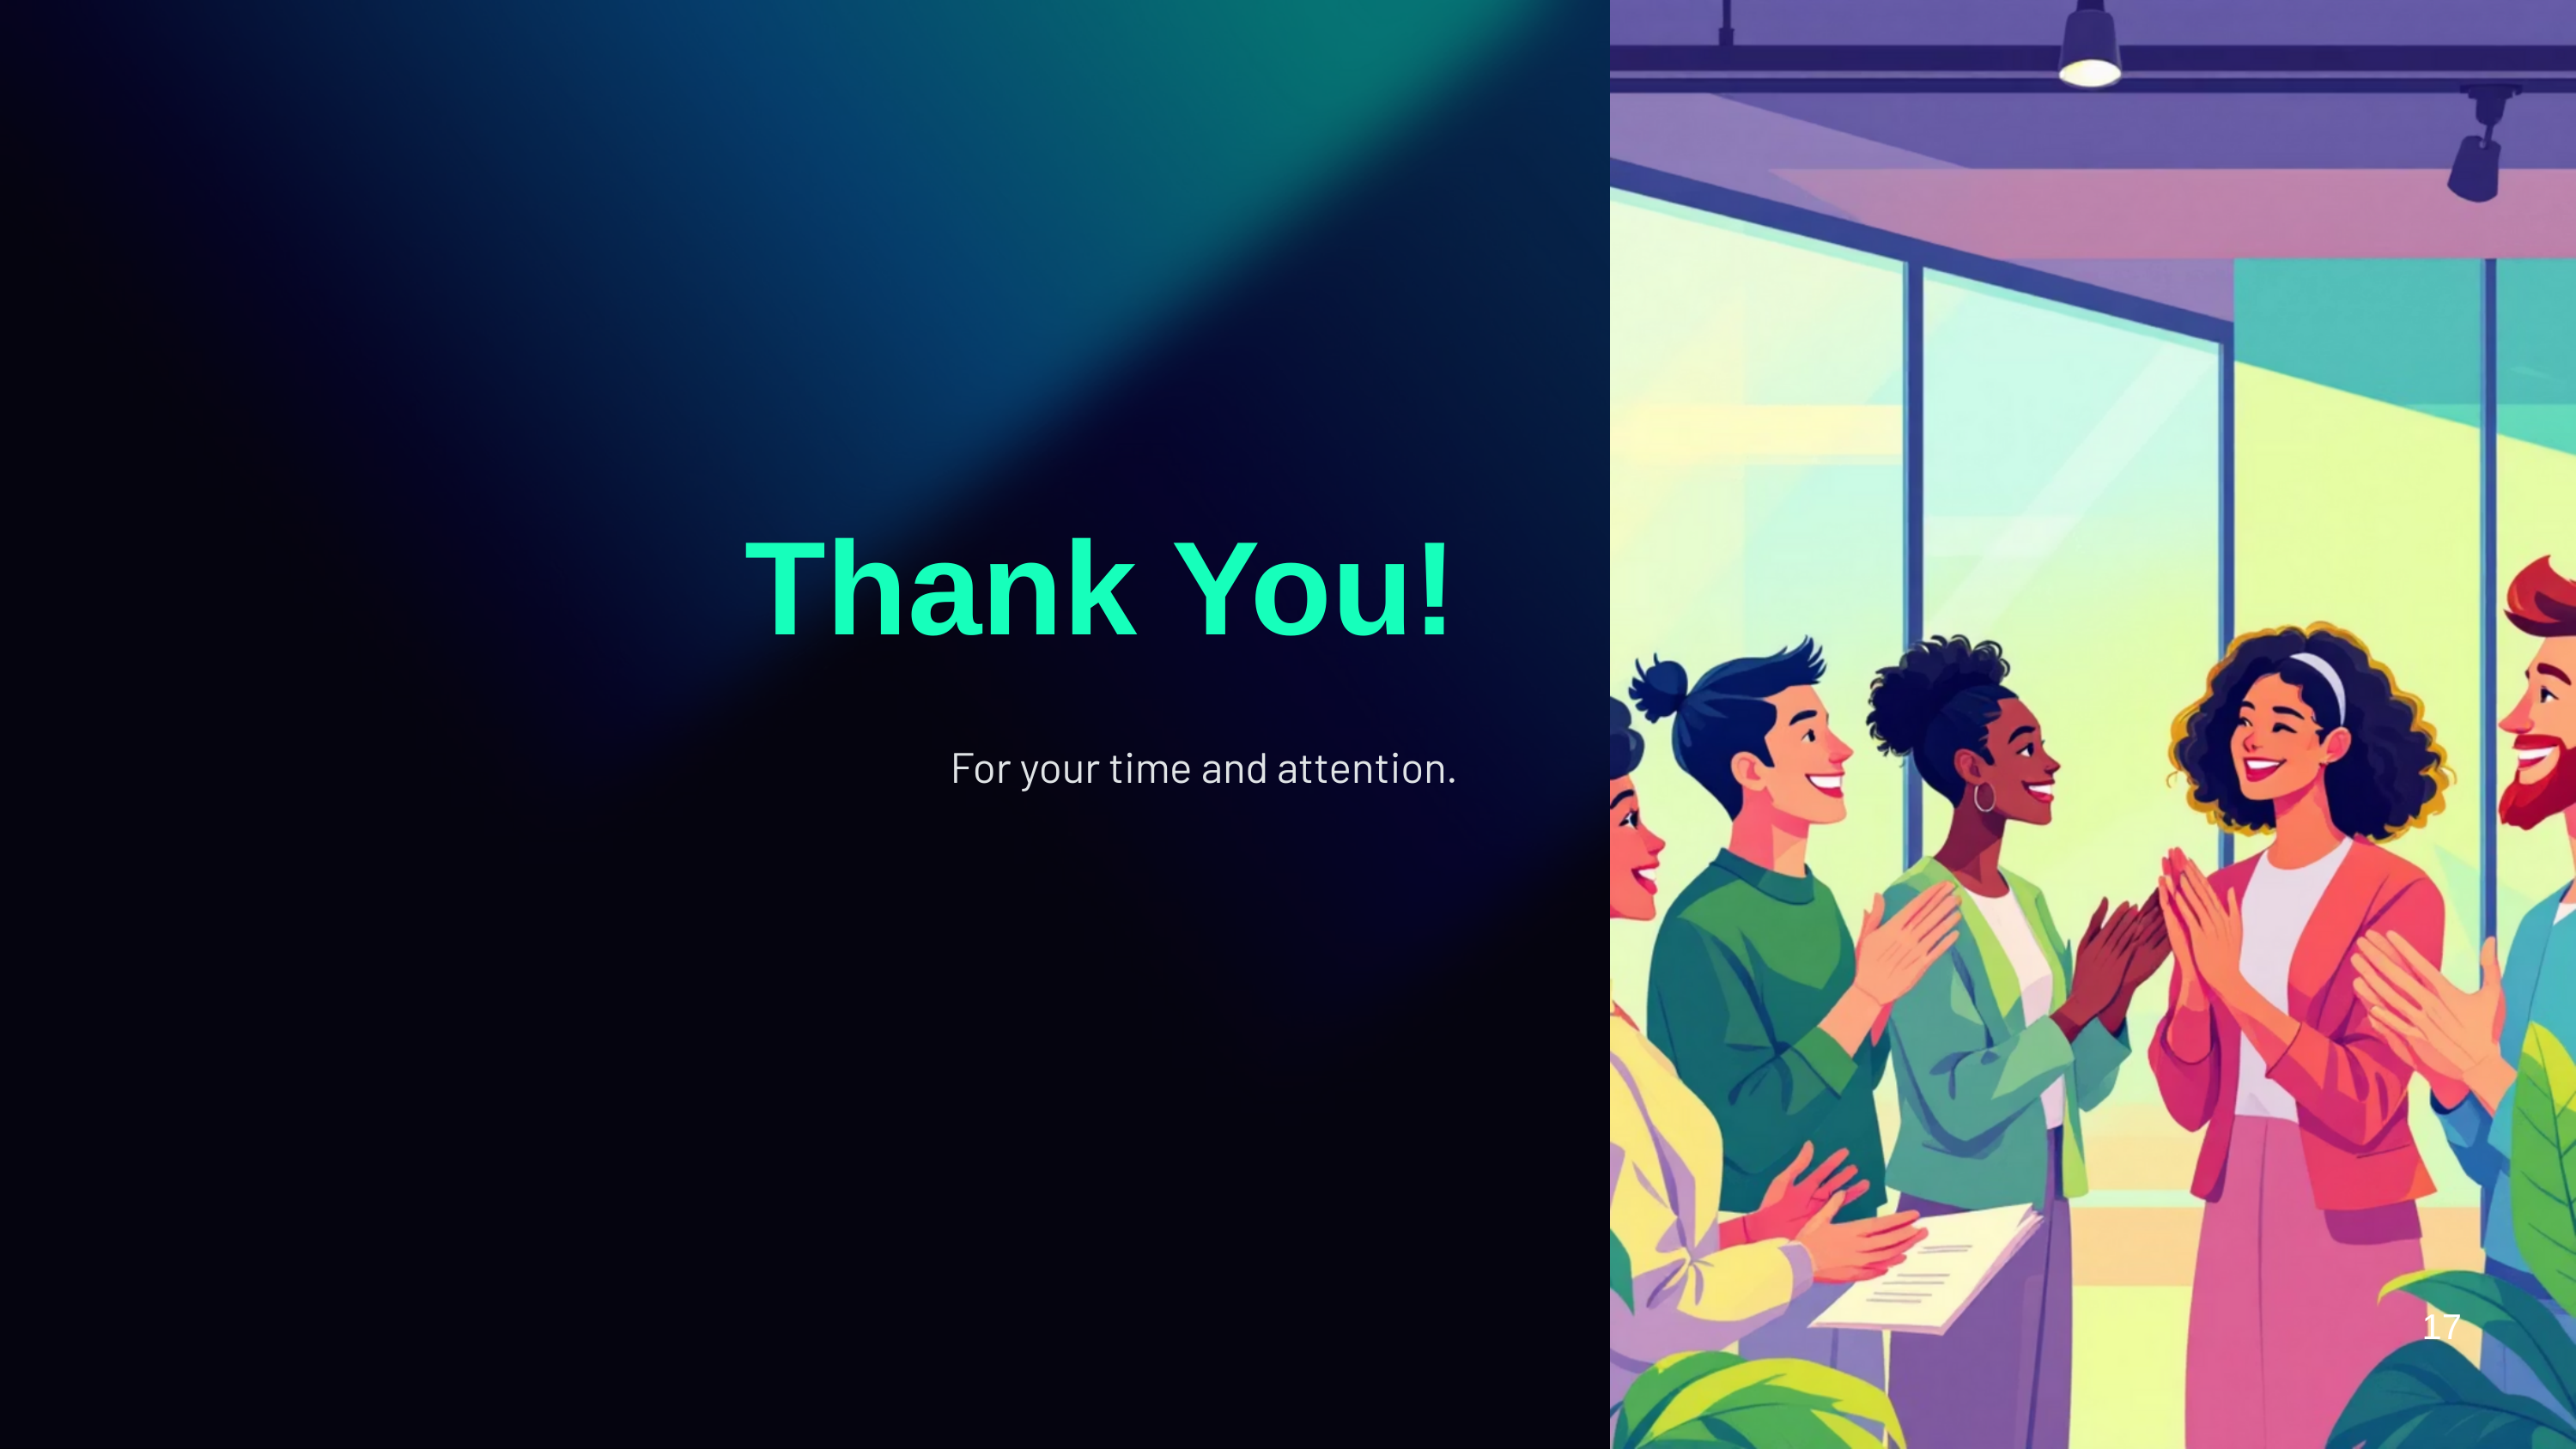

Thank You!
For your time and attention.
17